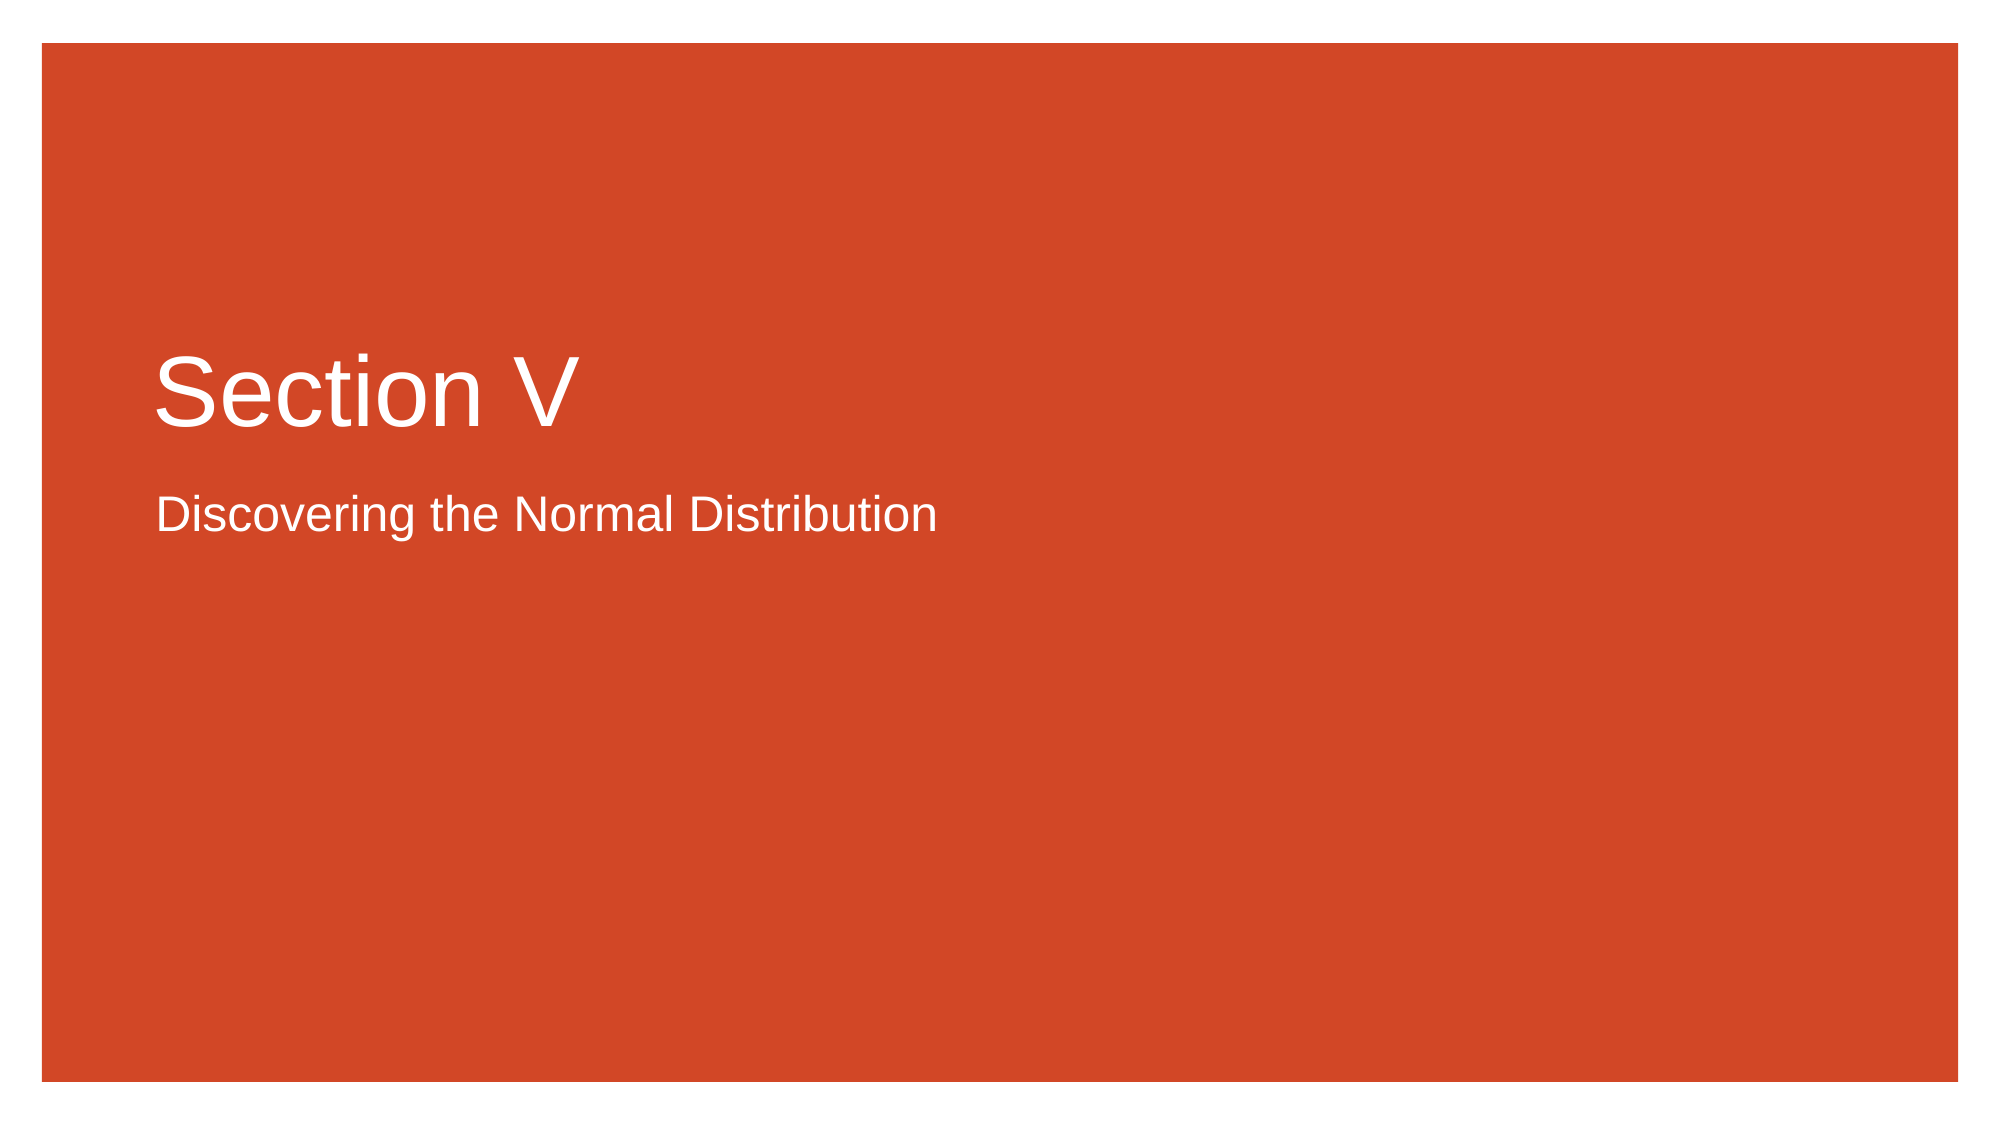

# Section V
Discovering the Normal Distribution